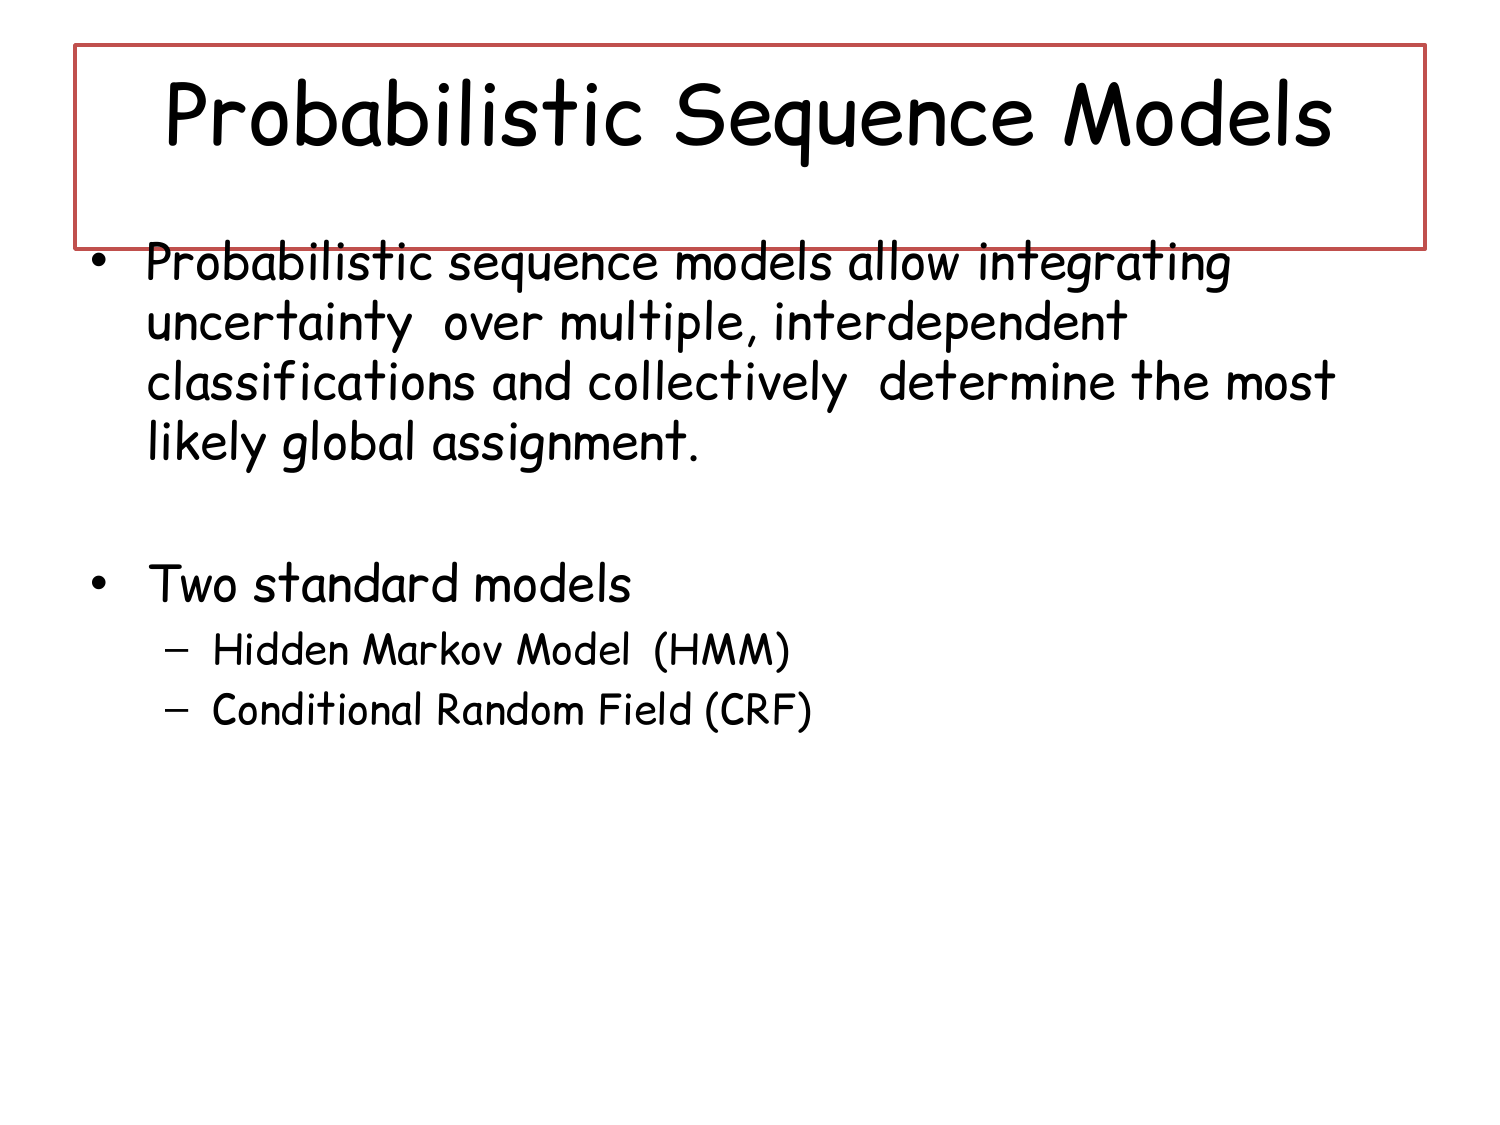

# Probabilistic Sequence Models
Probabilistic sequence models allow integrating uncertainty  over multiple, interdependent classifications and collectively  determine the most likely global assignment.

Two standard models
Hidden Markov Model (HMM)
Conditional Random Field (CRF)